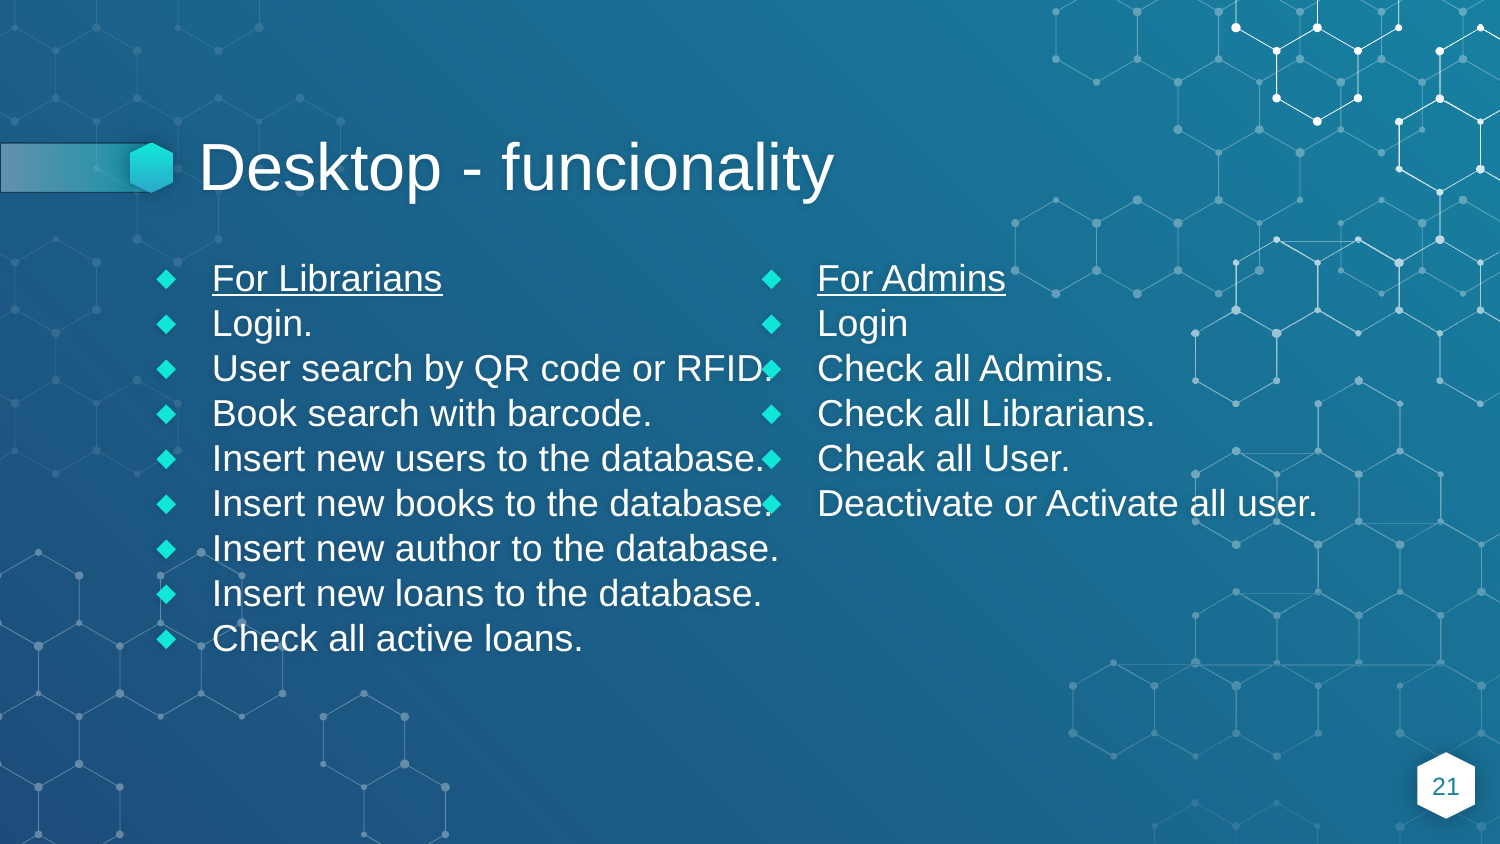

# Desktop - funcionality
For Librarians
Login.
User search by QR code or RFID.
Book search with barcode.
Insert new users to the database.
Insert new books to the database.
Insert new author to the database.
Insert new loans to the database.
Check all active loans.
For Admins
Login
Check all Admins.
Check all Librarians.
Cheak all User.
Deactivate or Activate all user.
21